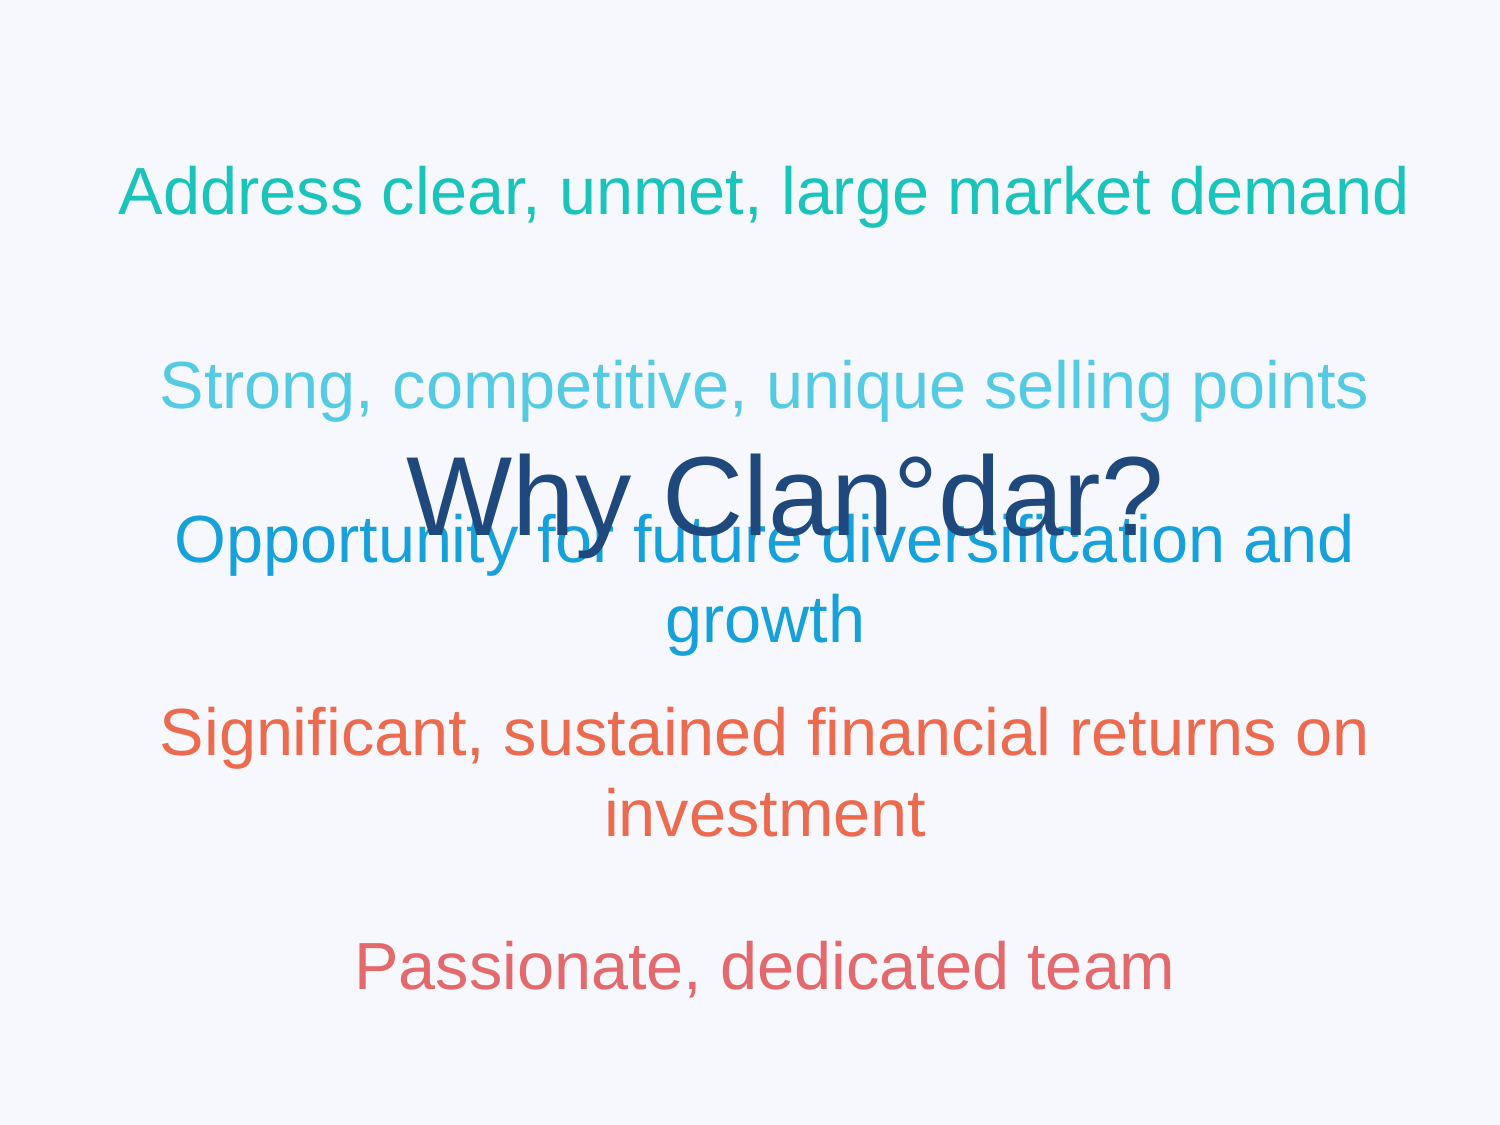

# Address clear, unmet, large market demand
Strong, competitive, unique selling points
Why Clan°dar?
Opportunity for future diversification and growth
Significant, sustained financial returns on investment
Passionate, dedicated team